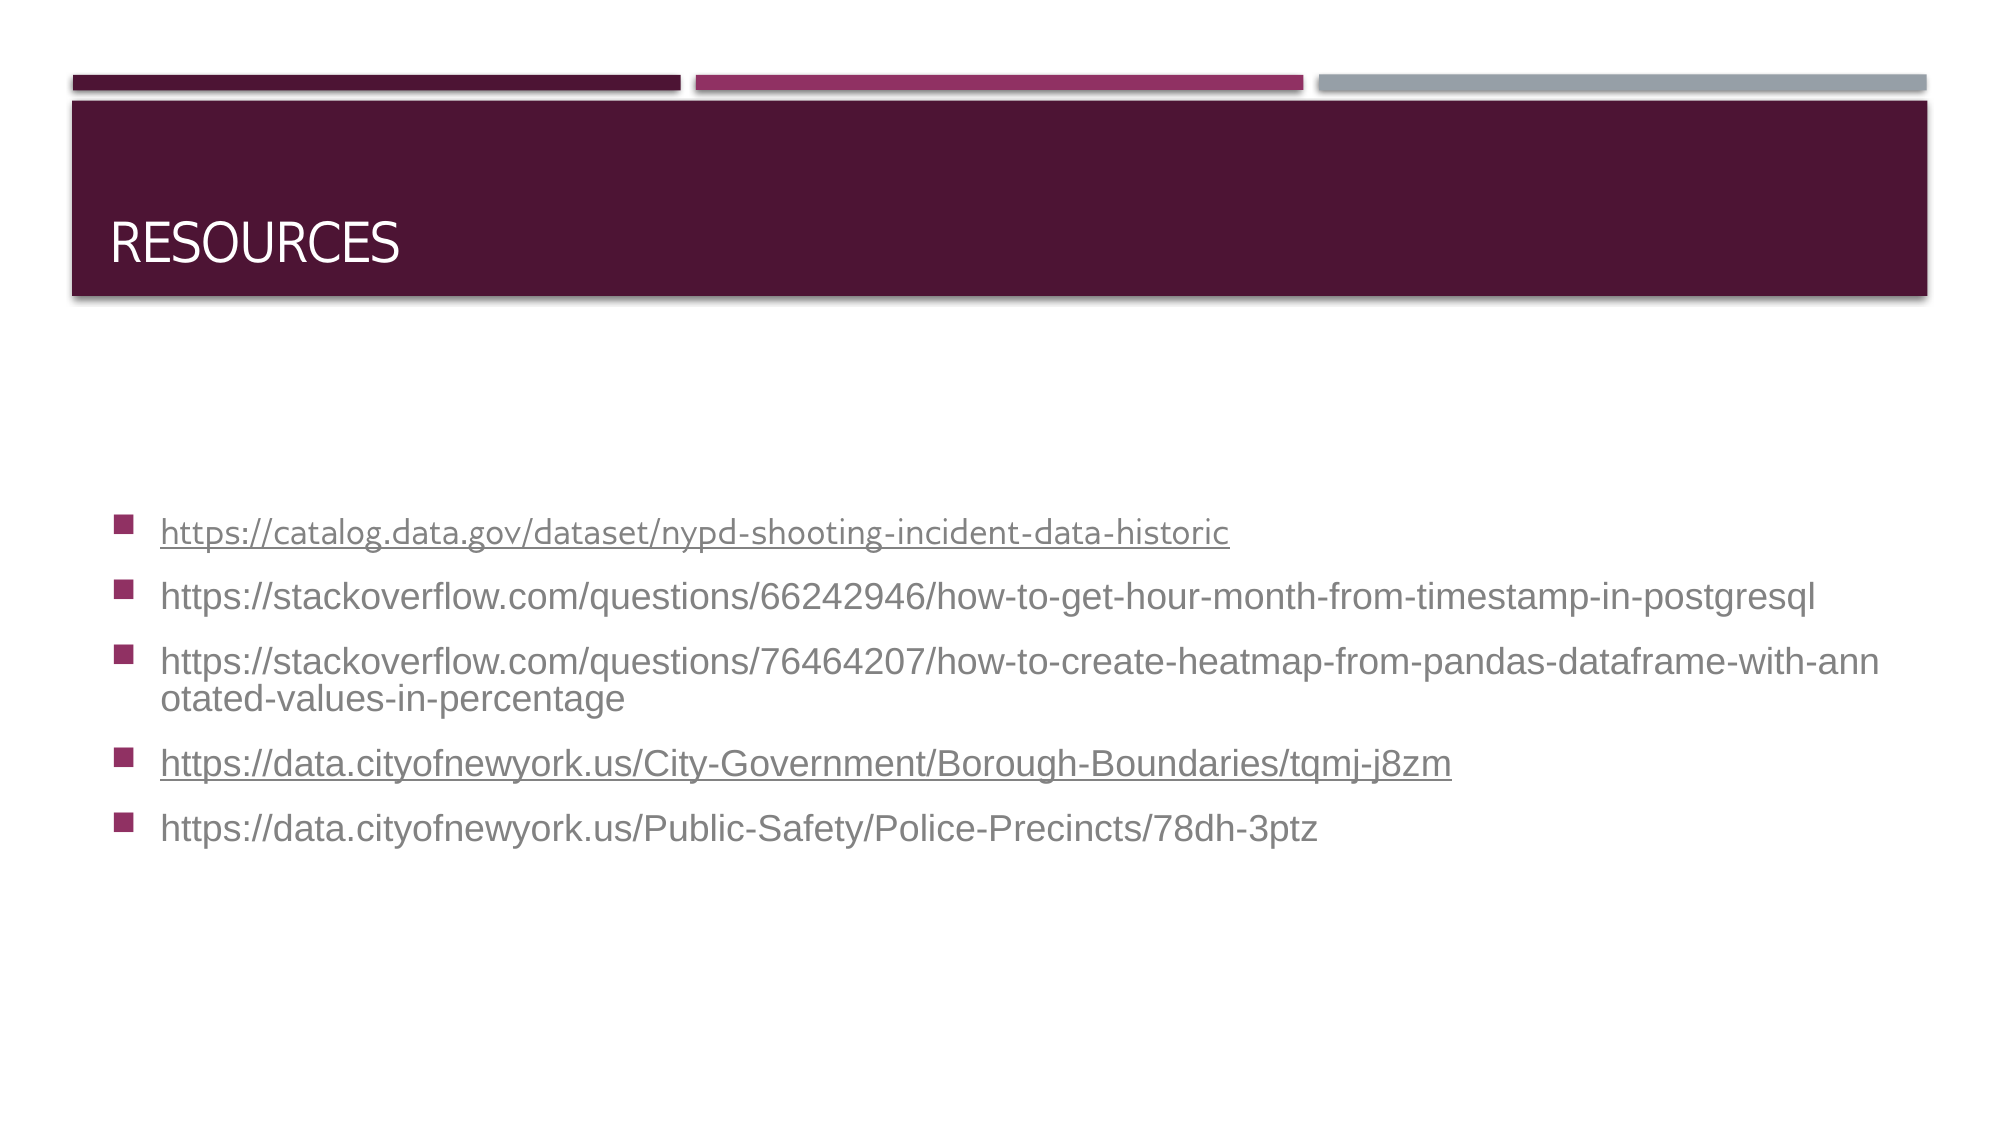

# Resources
https://catalog.data.gov/dataset/nypd-shooting-incident-data-historic
https://stackoverflow.com/questions/66242946/how-to-get-hour-month-from-timestamp-in-postgresql
https://stackoverflow.com/questions/76464207/how-to-create-heatmap-from-pandas-dataframe-with-annotated-values-in-percentage
https://data.cityofnewyork.us/City-Government/Borough-Boundaries/tqmj-j8zm
https://data.cityofnewyork.us/Public-Safety/Police-Precincts/78dh-3ptz